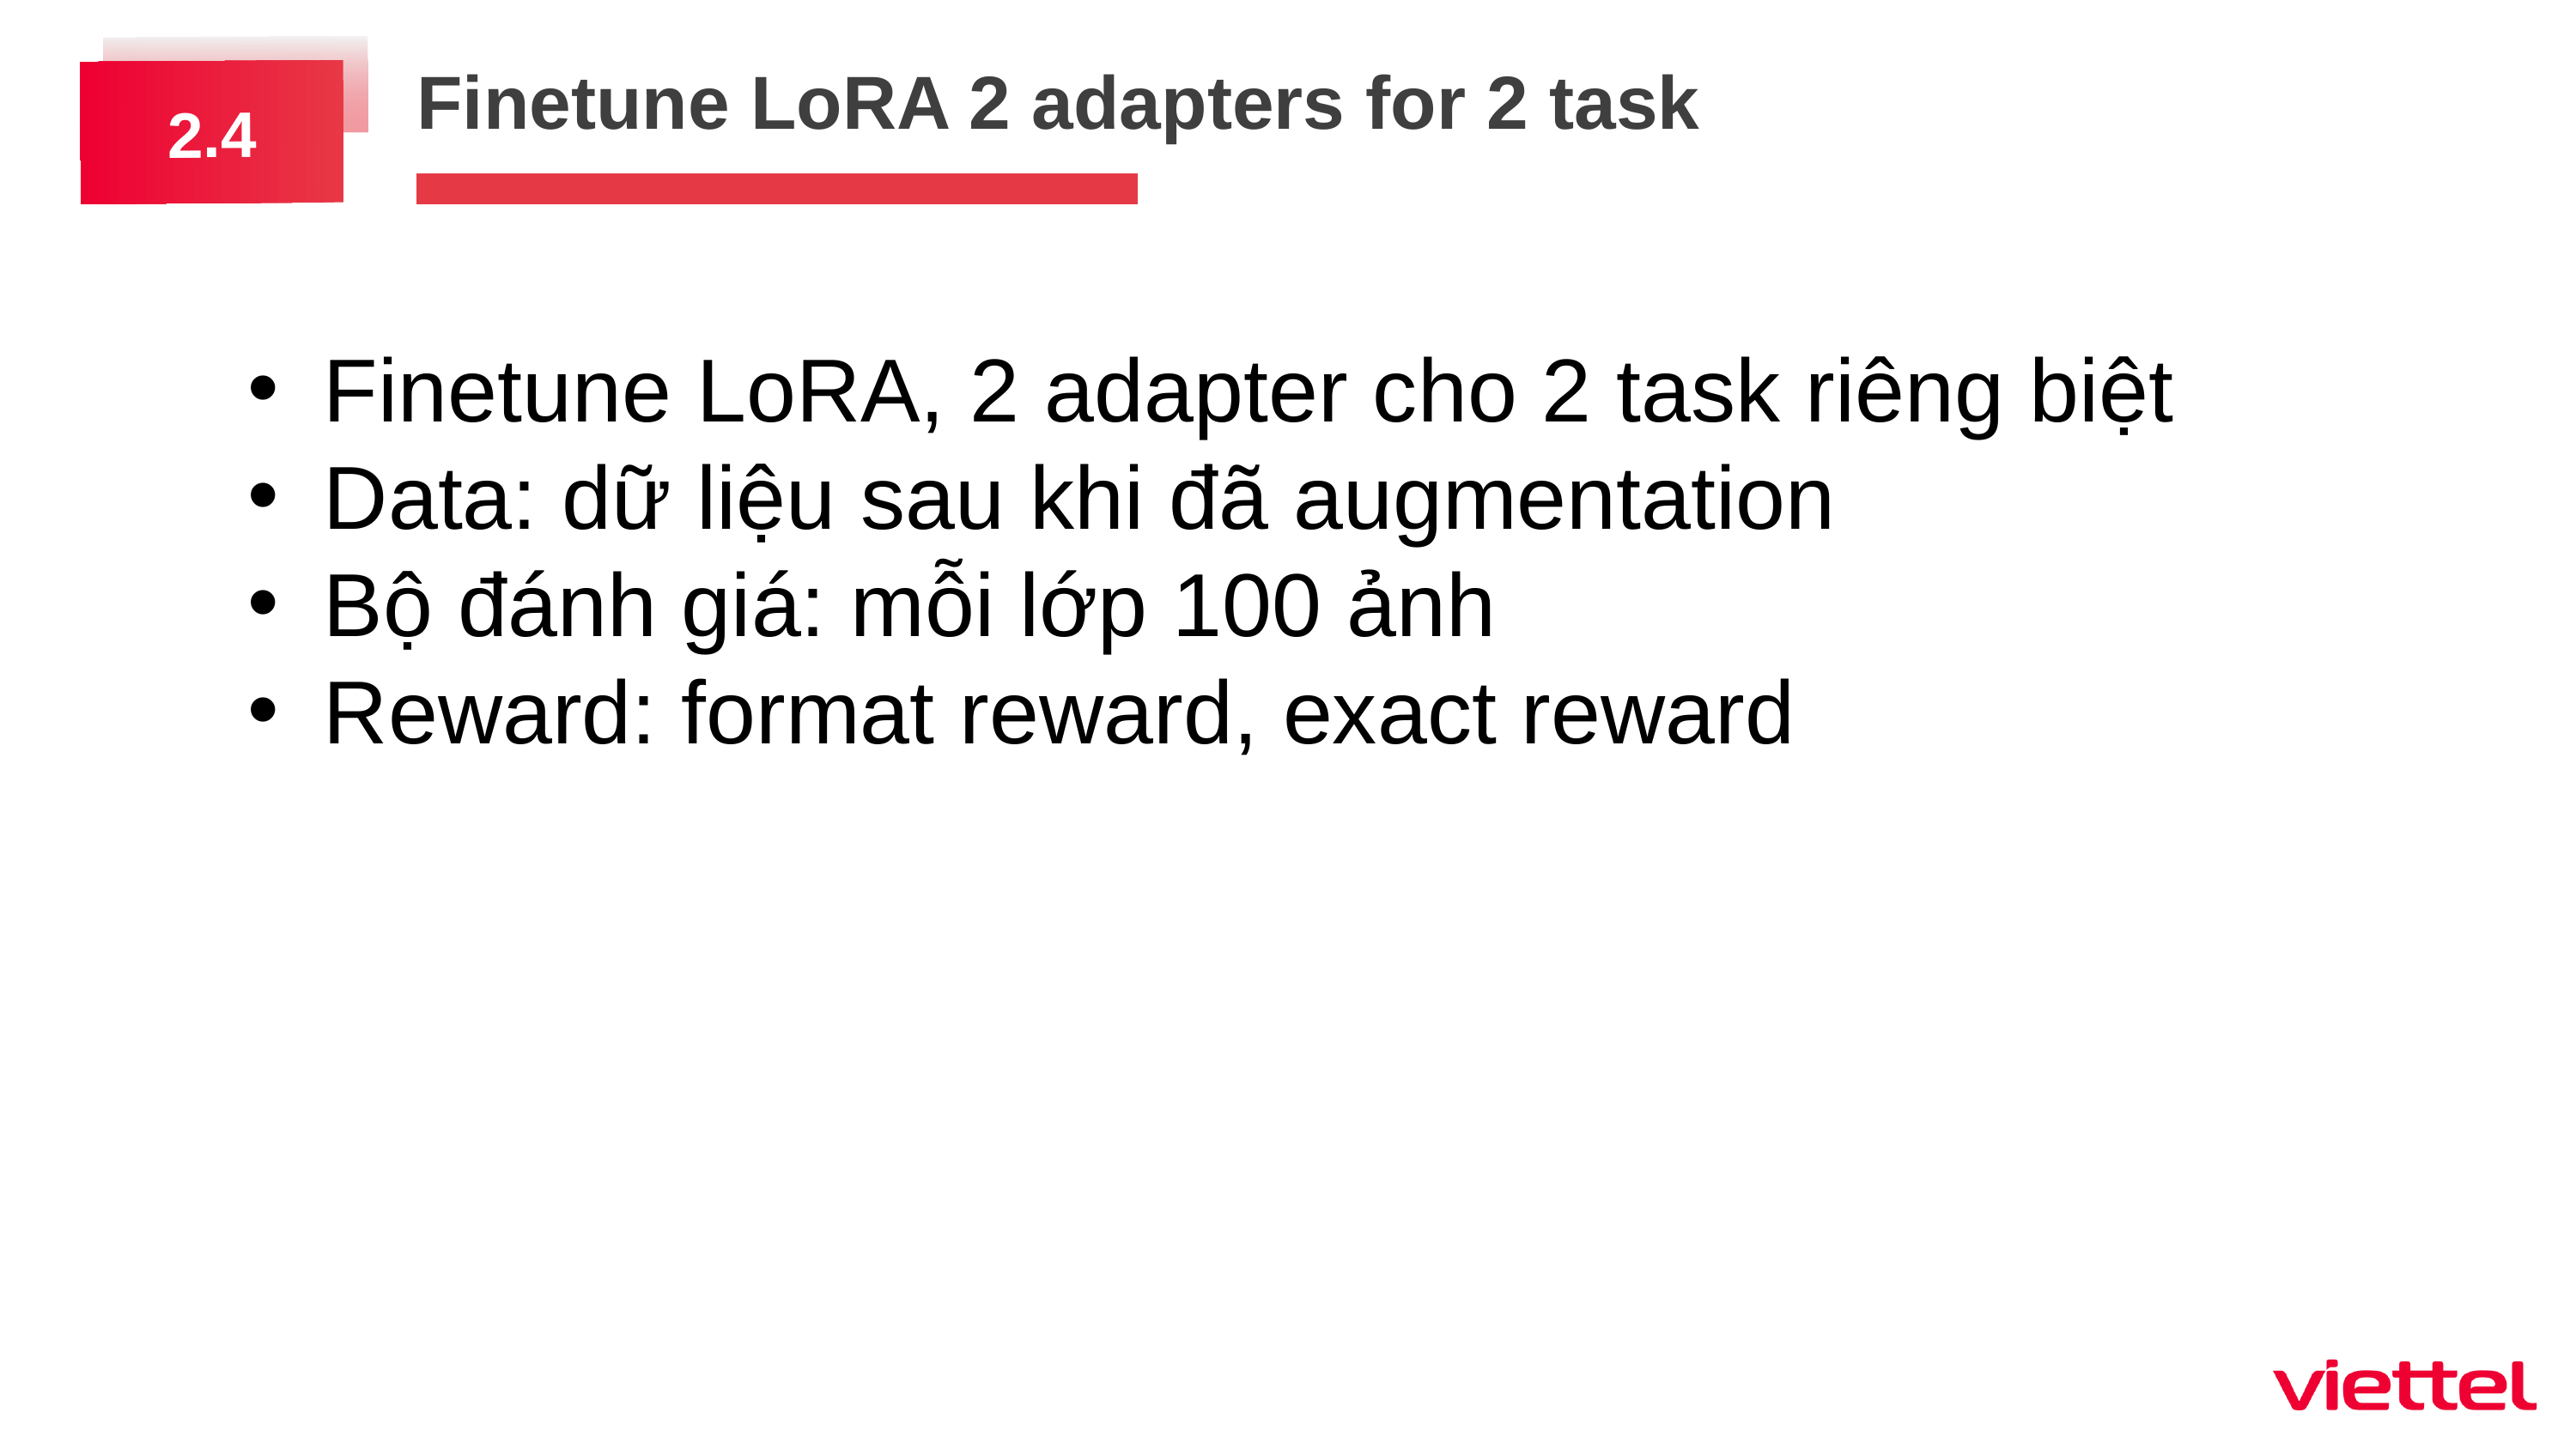

Finetune LoRA 2 adapters for 2 task

2.4

Finetune LoRA, 2 adapter cho 2 task riêng biệt
Data: dữ liệu sau khi đã augmentation
Bộ đánh giá: mỗi lớp 100 ảnh
Reward: format reward, exact reward